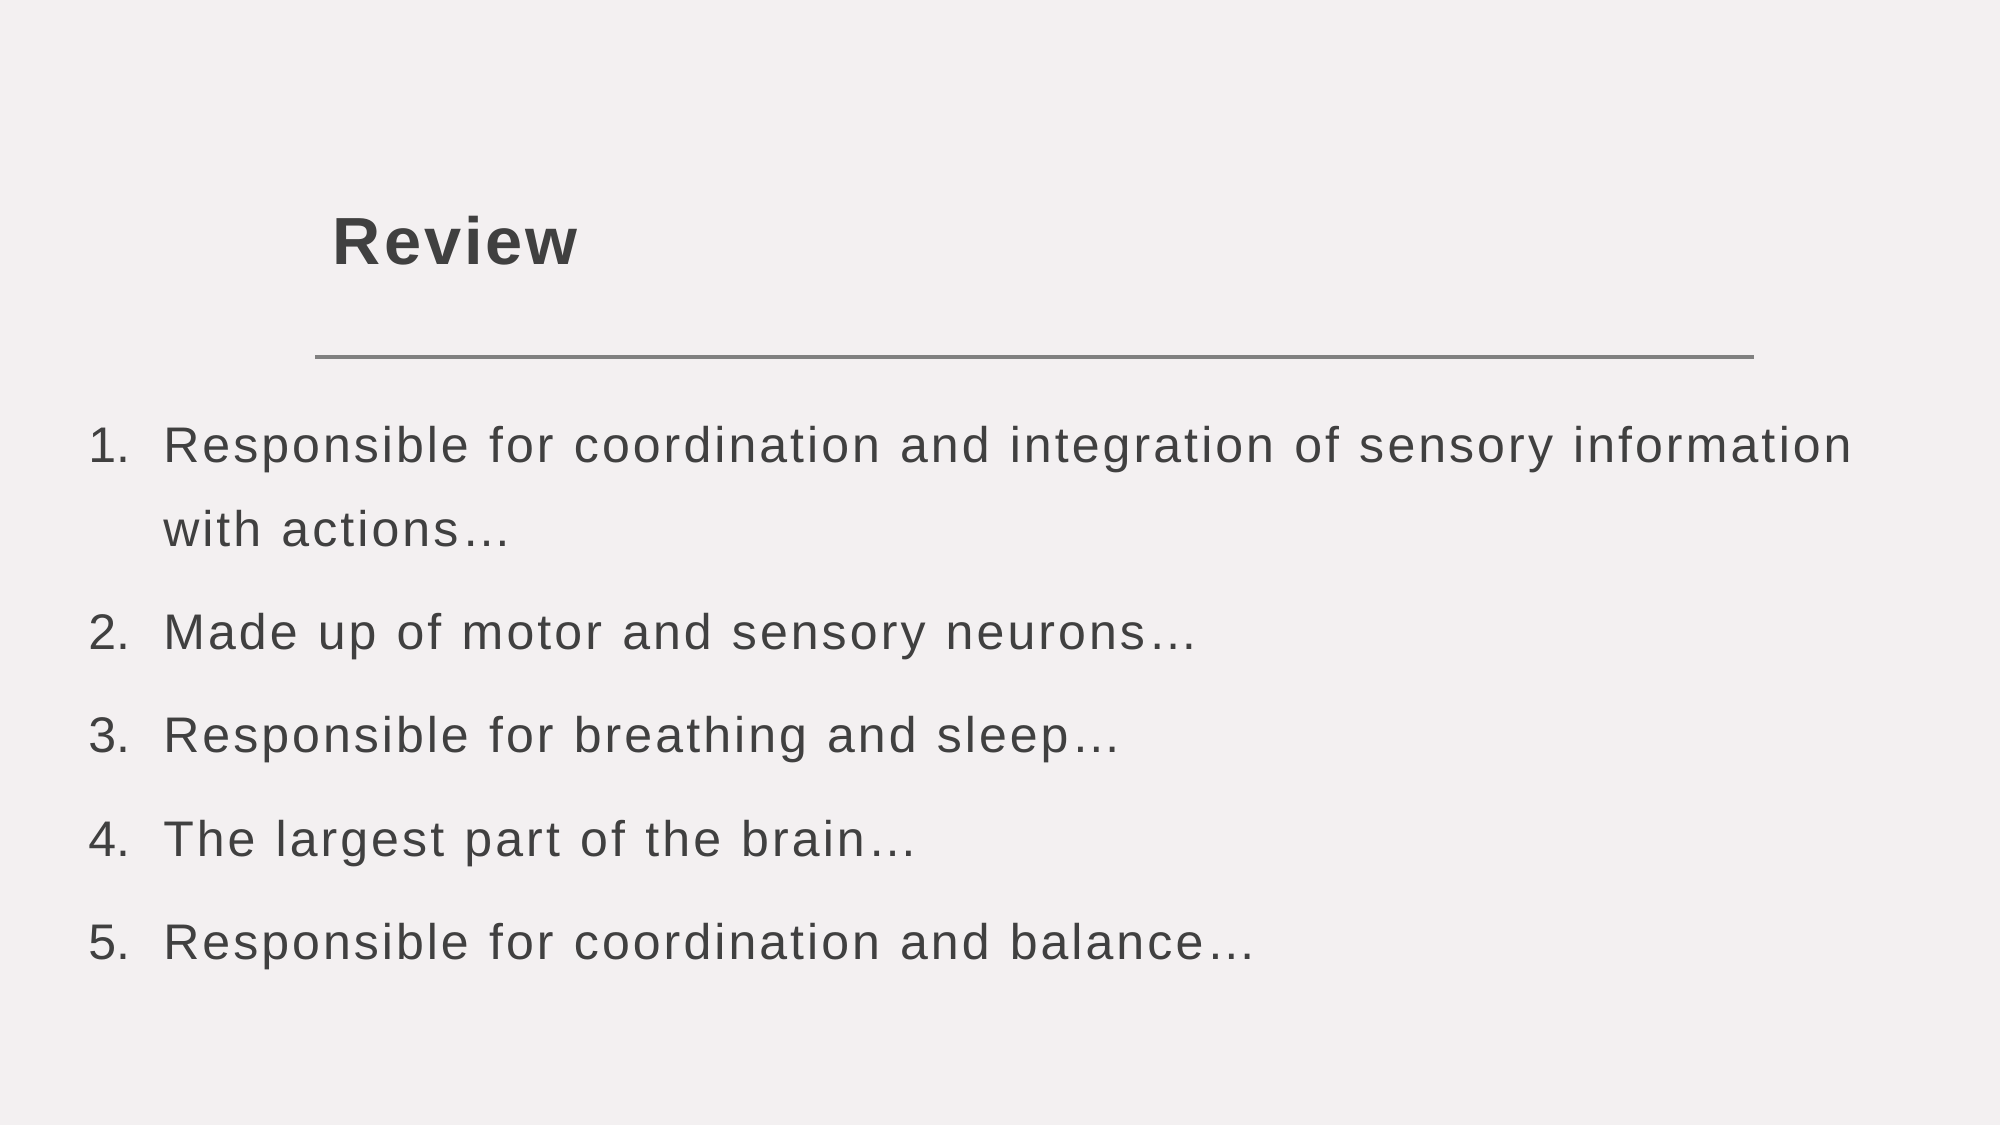

# Review
Responsible for coordination and integration of sensory information with actions…
Made up of motor and sensory neurons…
Responsible for breathing and sleep…
The largest part of the brain…
Responsible for coordination and balance…